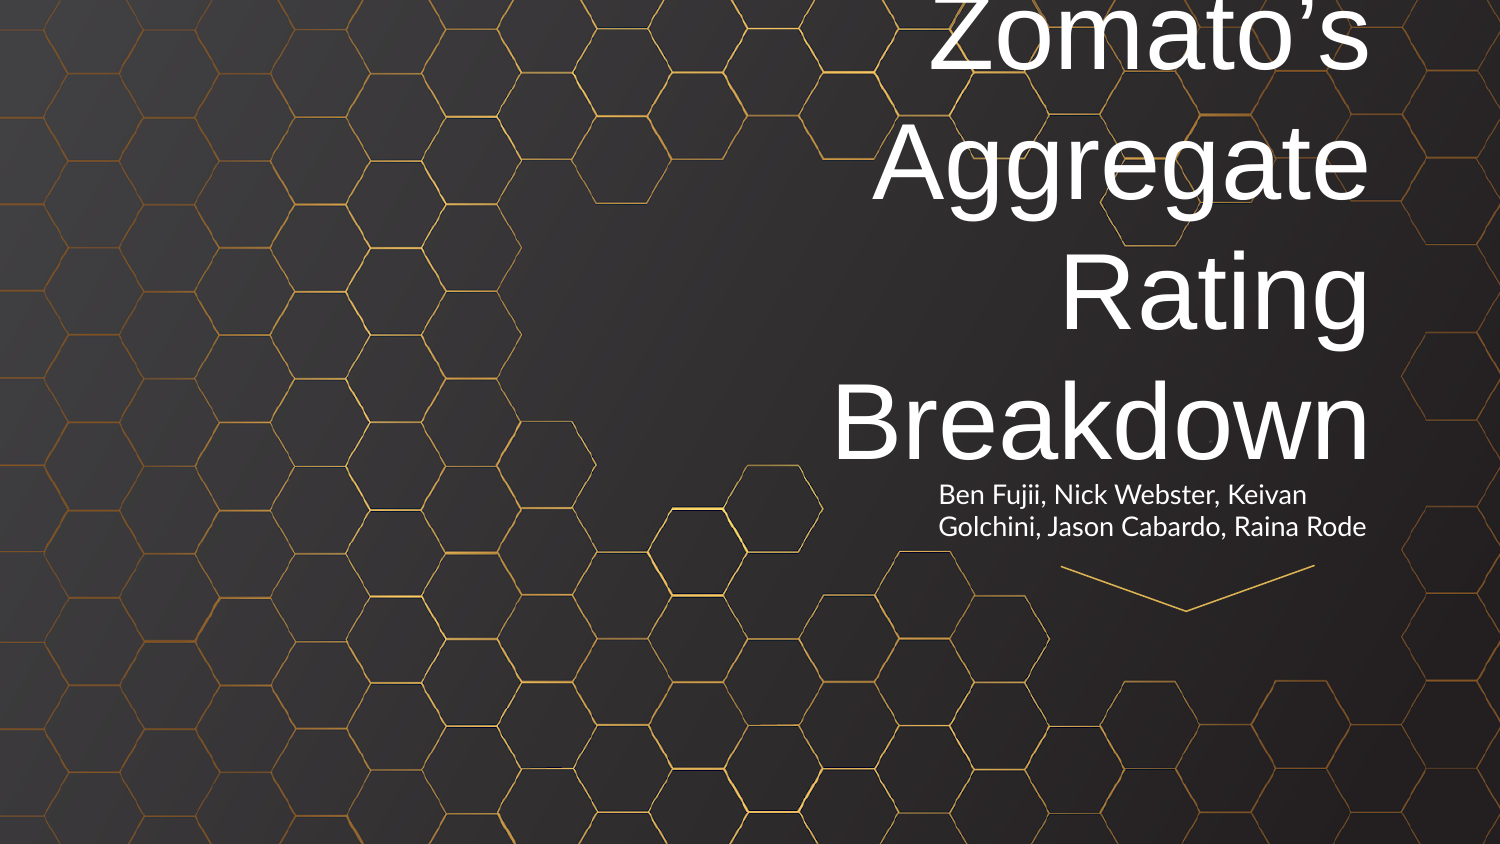

# Zomato’s Aggregate Rating Breakdown
Ben Fujii, Nick Webster, Keivan Golchini, Jason Cabardo, Raina Rode